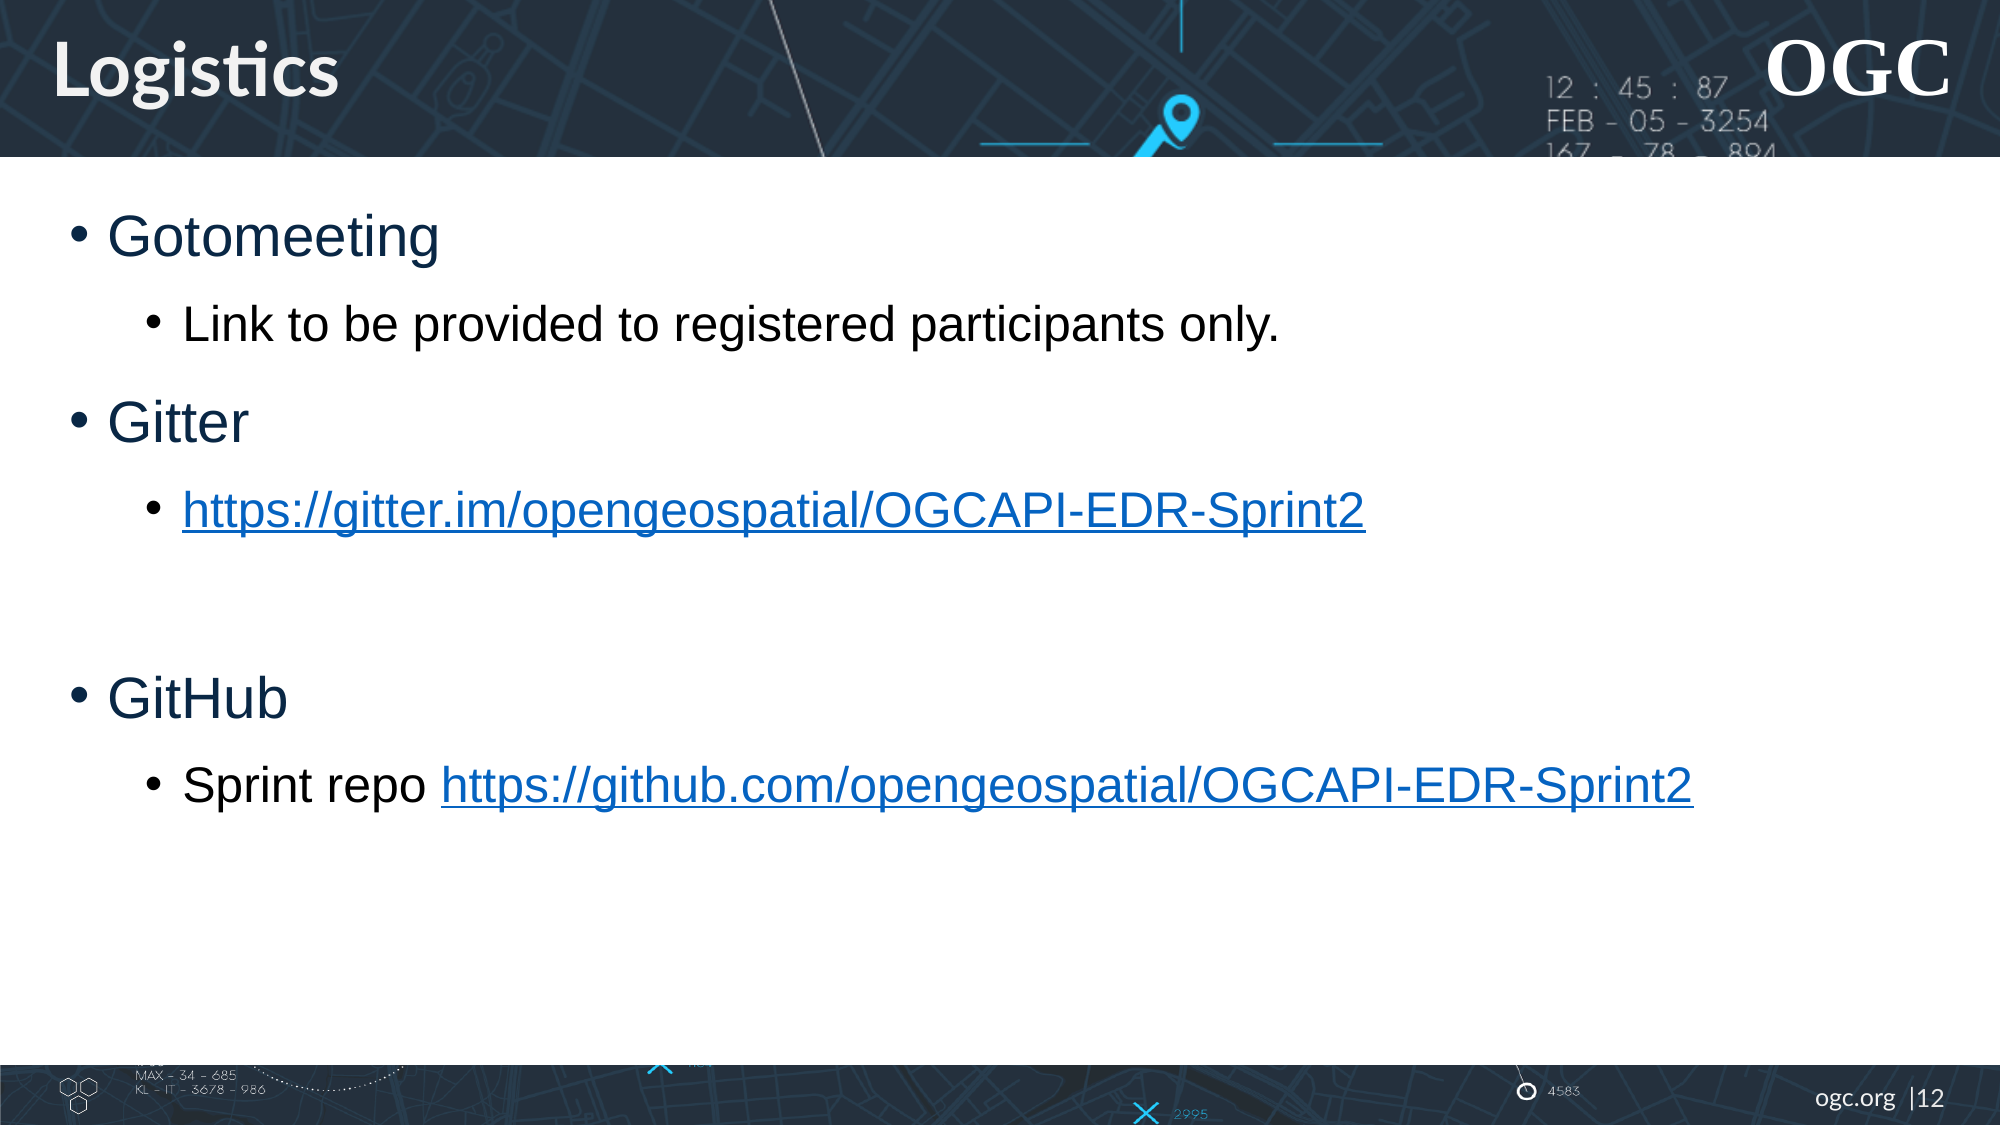

# Logistics
Gotomeeting
Link to be provided to registered participants only.
Gitter
https://gitter.im/opengeospatial/OGCAPI-EDR-Sprint2

GitHub
Sprint repo https://github.com/opengeospatial/OGCAPI-EDR-Sprint2

12